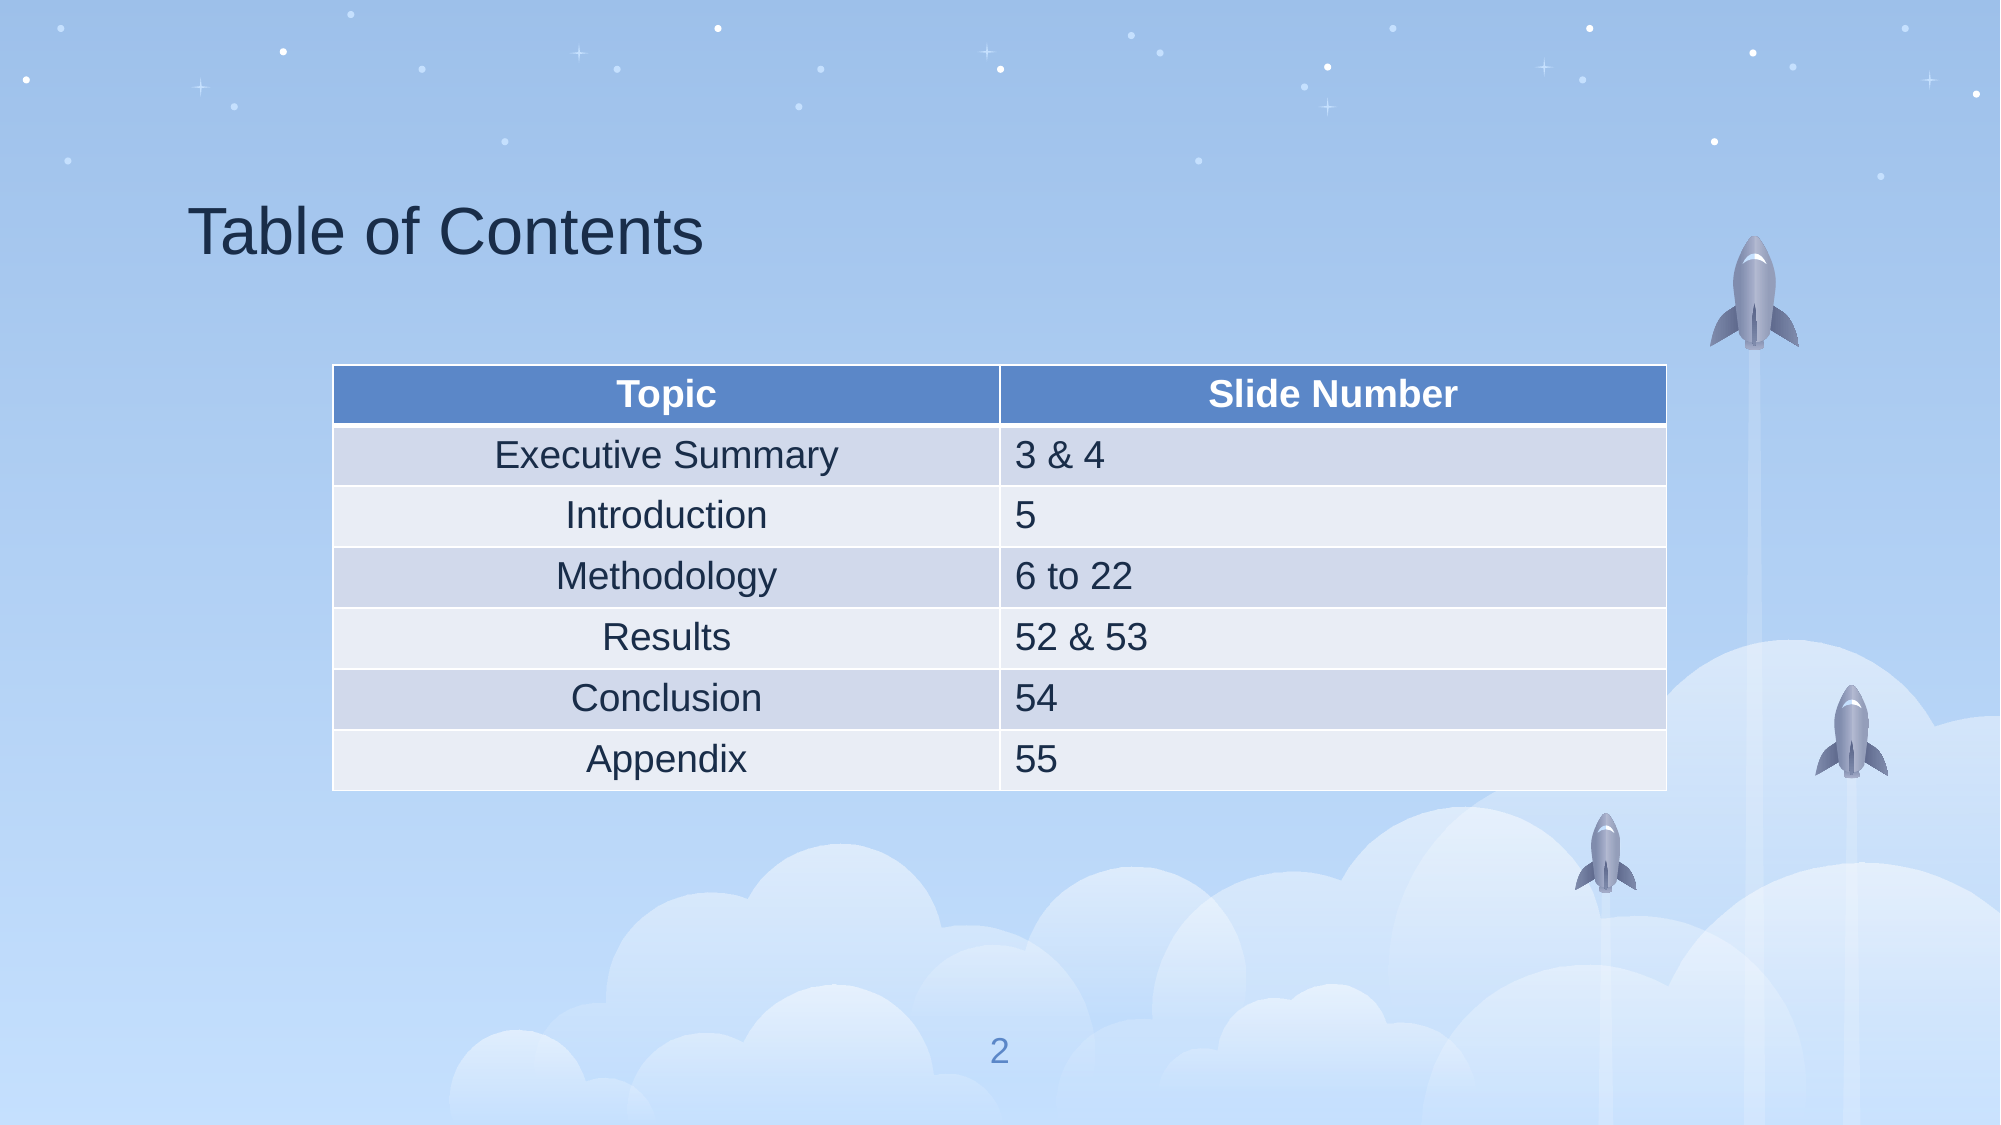

# Table of Contents
| Topic | Slide Number |
| --- | --- |
| Executive Summary | 3 & 4 |
| Introduction | 5 |
| Methodology | 6 to 22 |
| Results | 52 & 53 |
| Conclusion | 54 |
| Appendix | 55 |
2